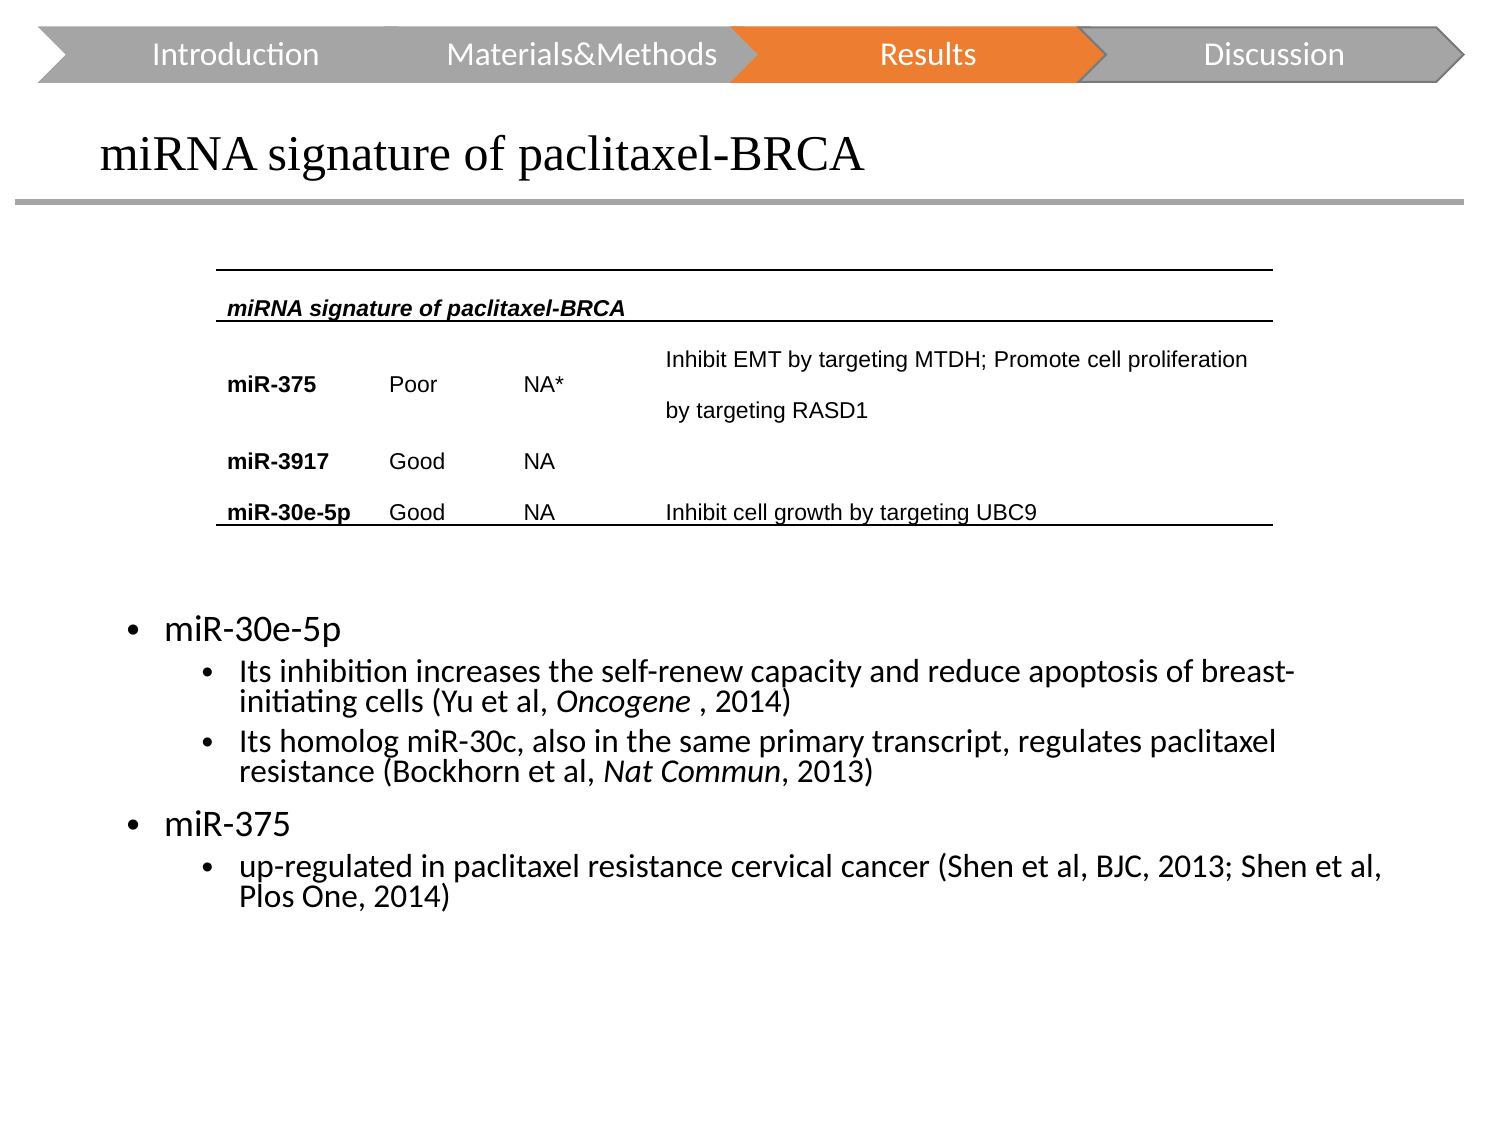

Introduction
Materials&Methods
Results
Discussion
# miRNA signature of paclitaxel-BRCA
| miRNA signature of paclitaxel-BRCA |  |  |  |  |
| --- | --- | --- | --- | --- |
| miR-375 | Poor | NA\* |  | Inhibit EMT by targeting MTDH; Promote cell proliferation by targeting RASD1 |
| miR-3917 | Good | NA |  |  |
| miR-30e-5p | Good | NA |  | Inhibit cell growth by targeting UBC9 |
miR-30e-5p
Its inhibition increases the self-renew capacity and reduce apoptosis of breast-initiating cells (Yu et al, Oncogene , 2014)
Its homolog miR-30c, also in the same primary transcript, regulates paclitaxel resistance (Bockhorn et al, Nat Commun, 2013)
miR-375
up-regulated in paclitaxel resistance cervical cancer (Shen et al, BJC, 2013; Shen et al, Plos One, 2014)